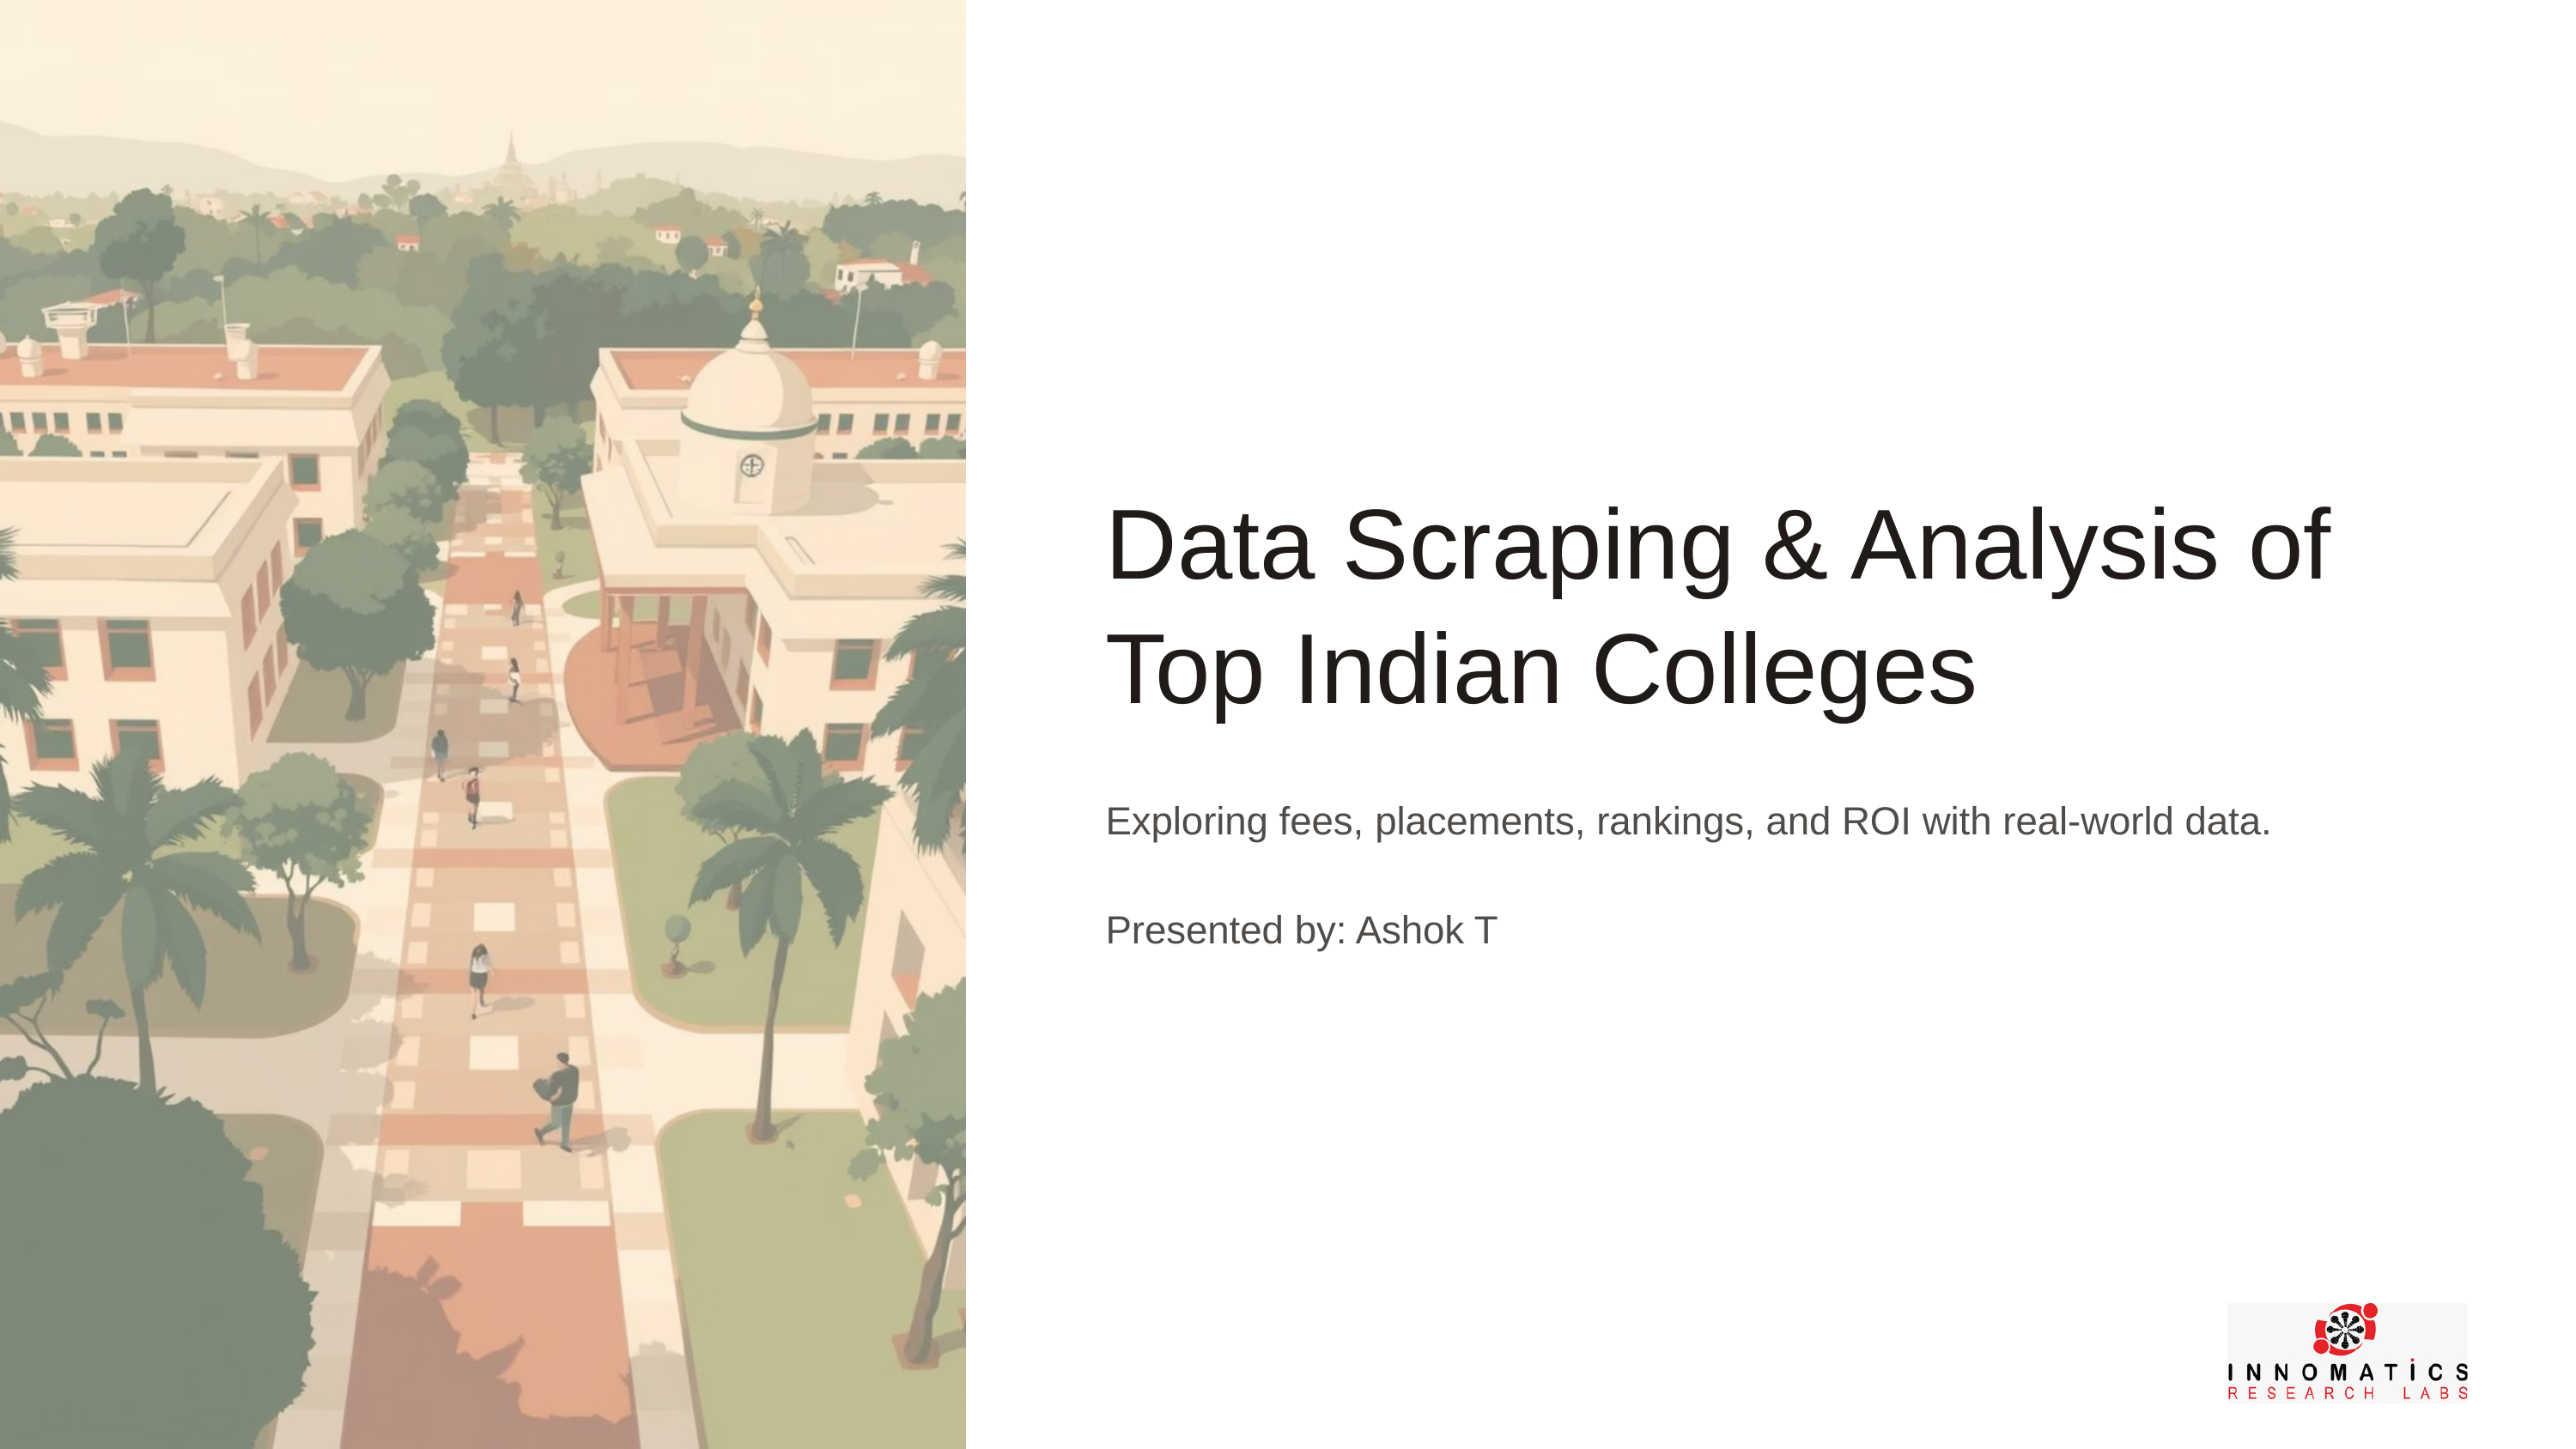

Data Scraping & Analysis of Top Indian Colleges
Exploring fees, placements, rankings, and ROI with real-world data.
Presented by: Ashok T